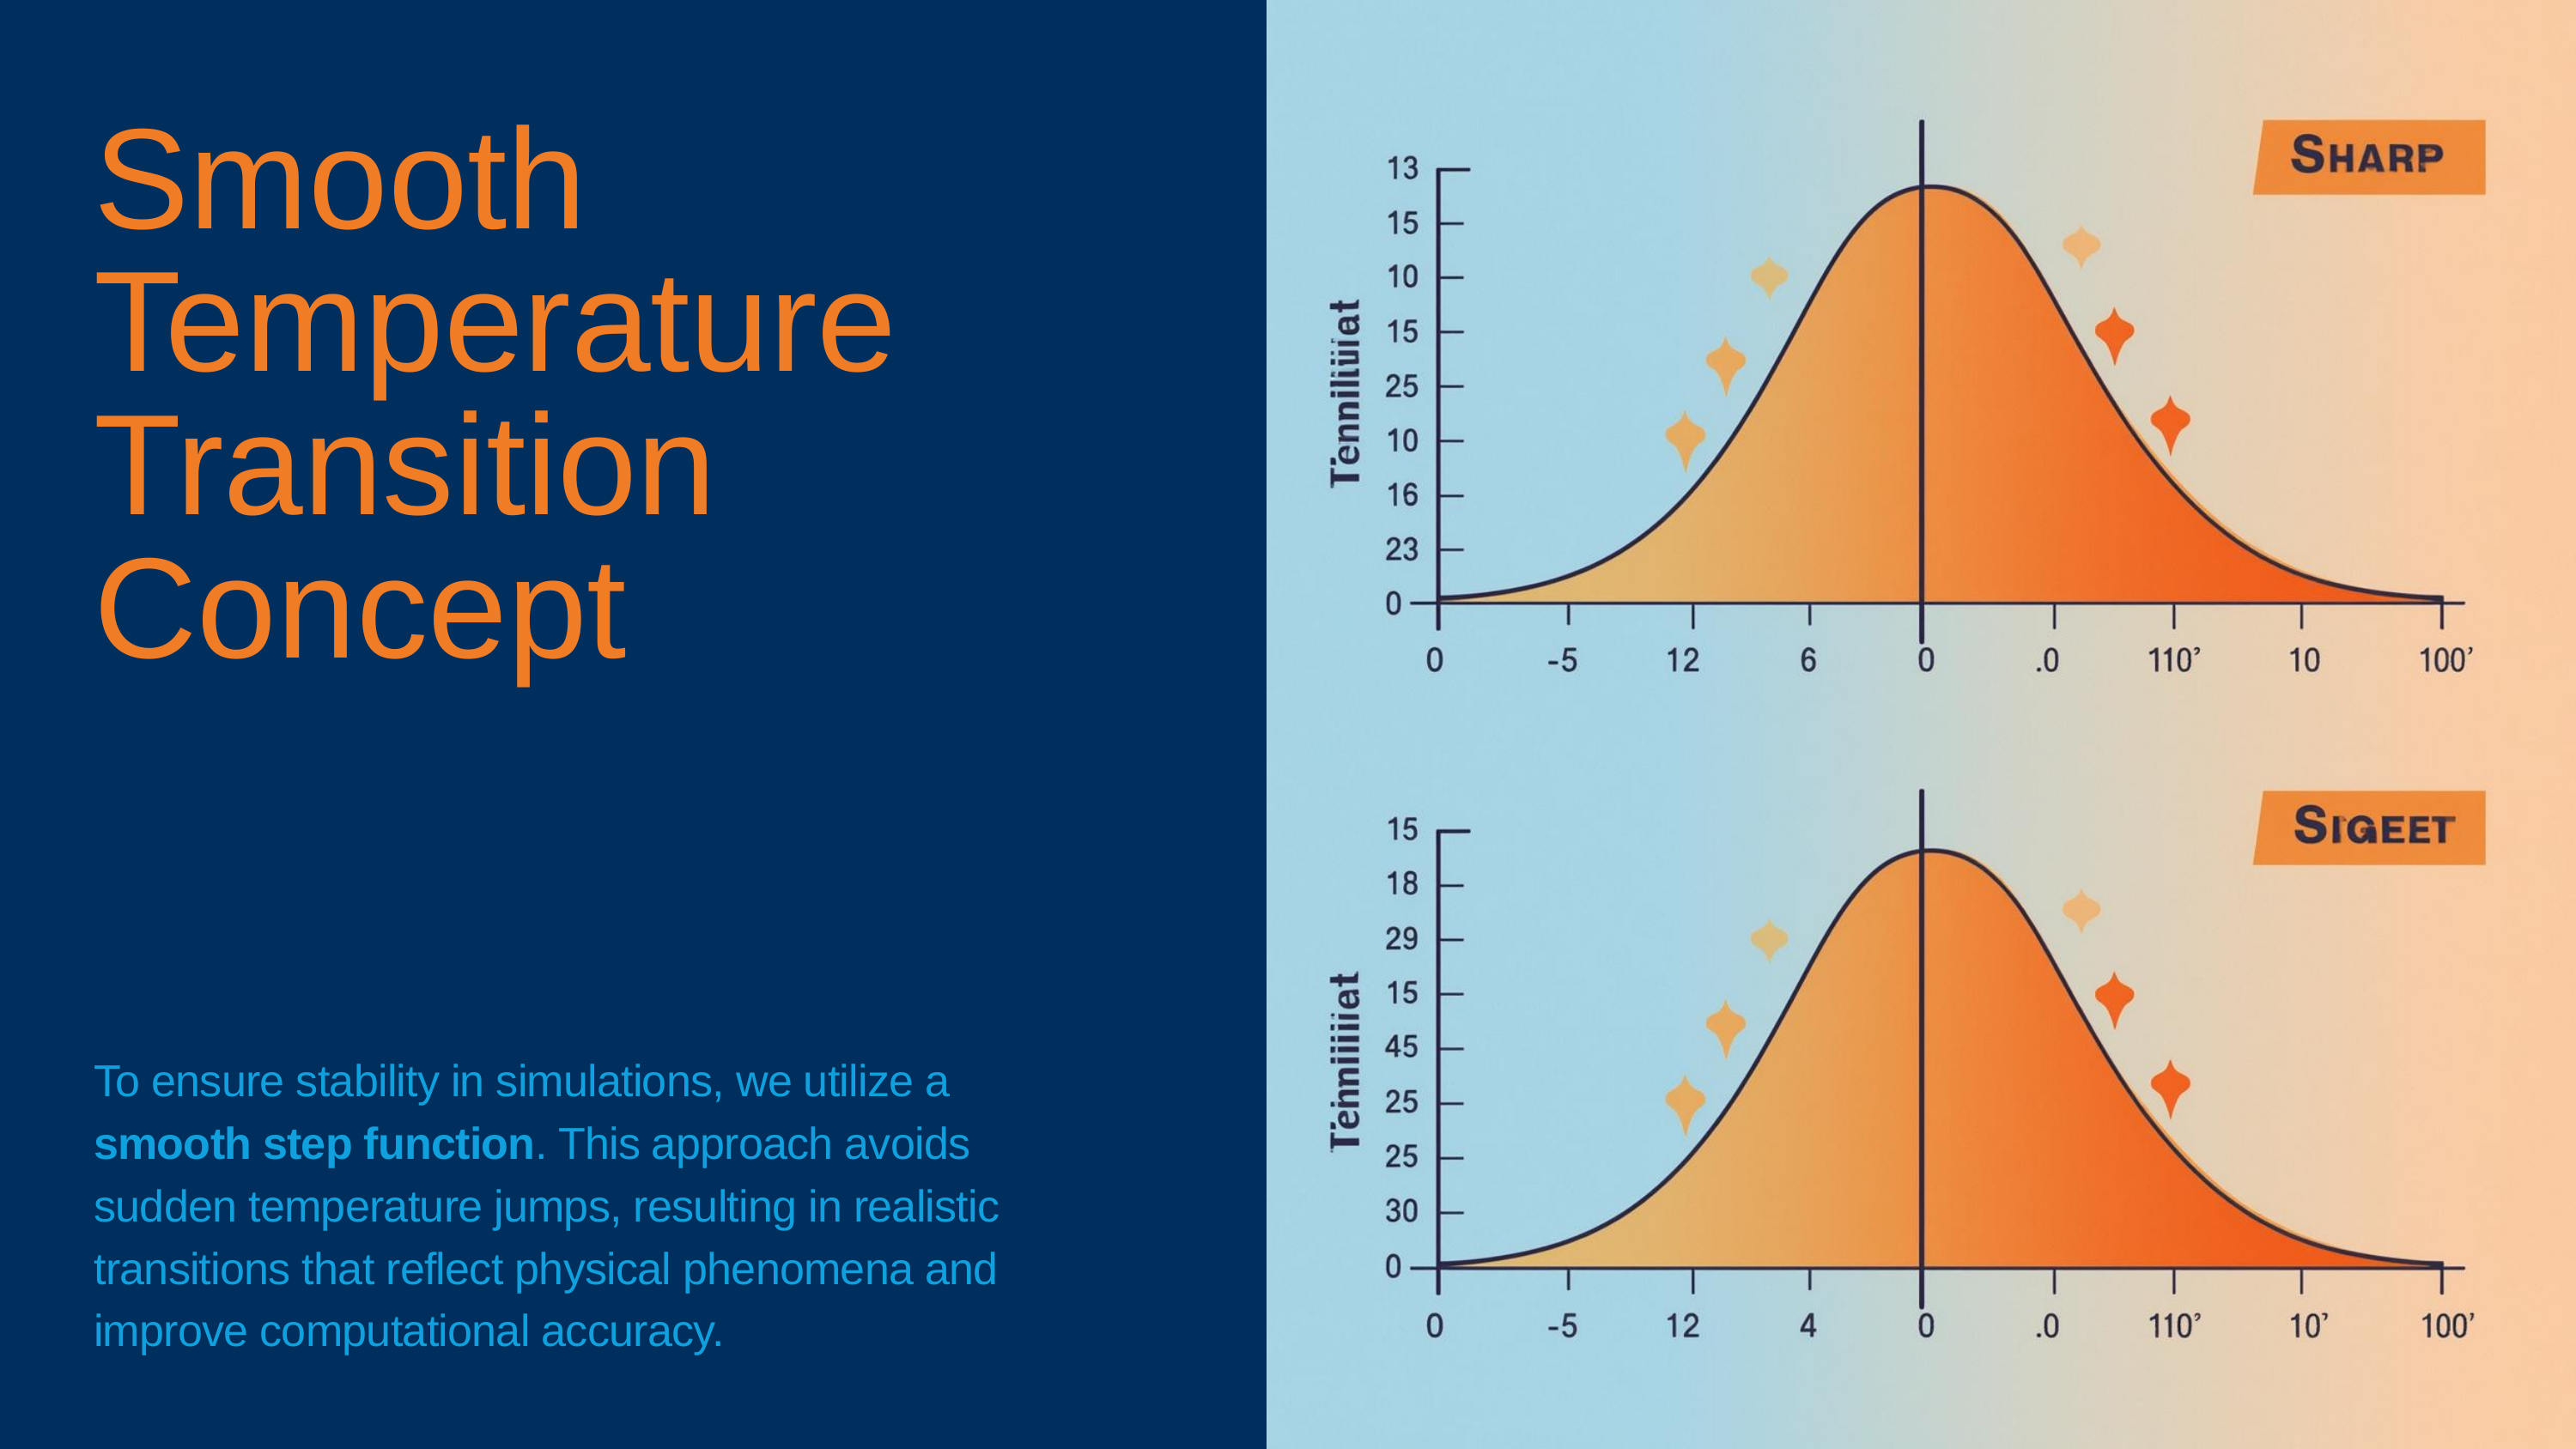

Smooth Temperature Transition Concept
To ensure stability in simulations, we utilize a smooth step function. This approach avoids sudden temperature jumps, resulting in realistic transitions that reflect physical phenomena and improve computational accuracy.